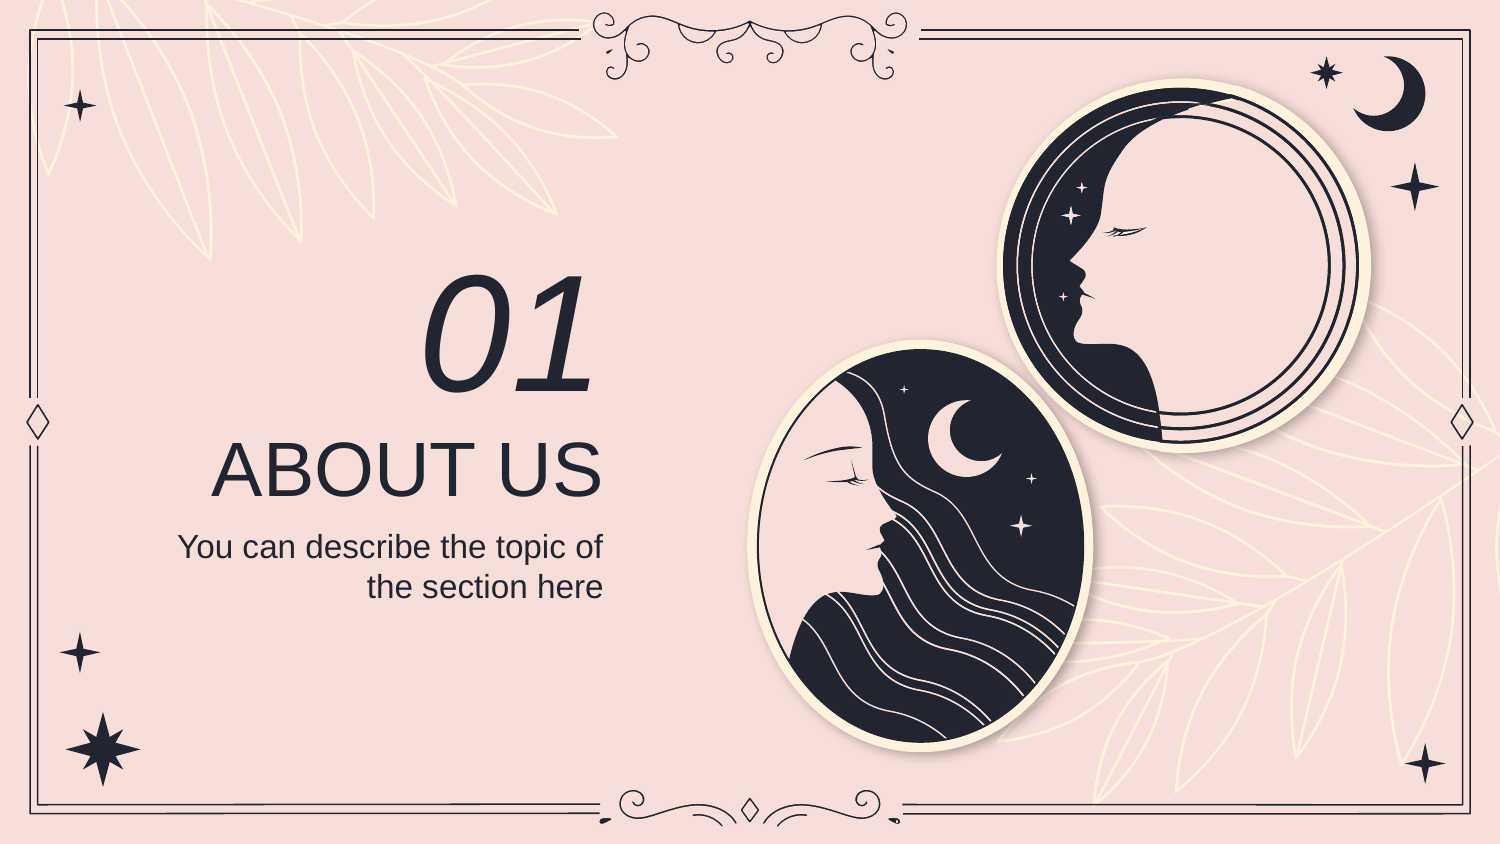

01

# ABOUT US
You can describe the topic of the section here